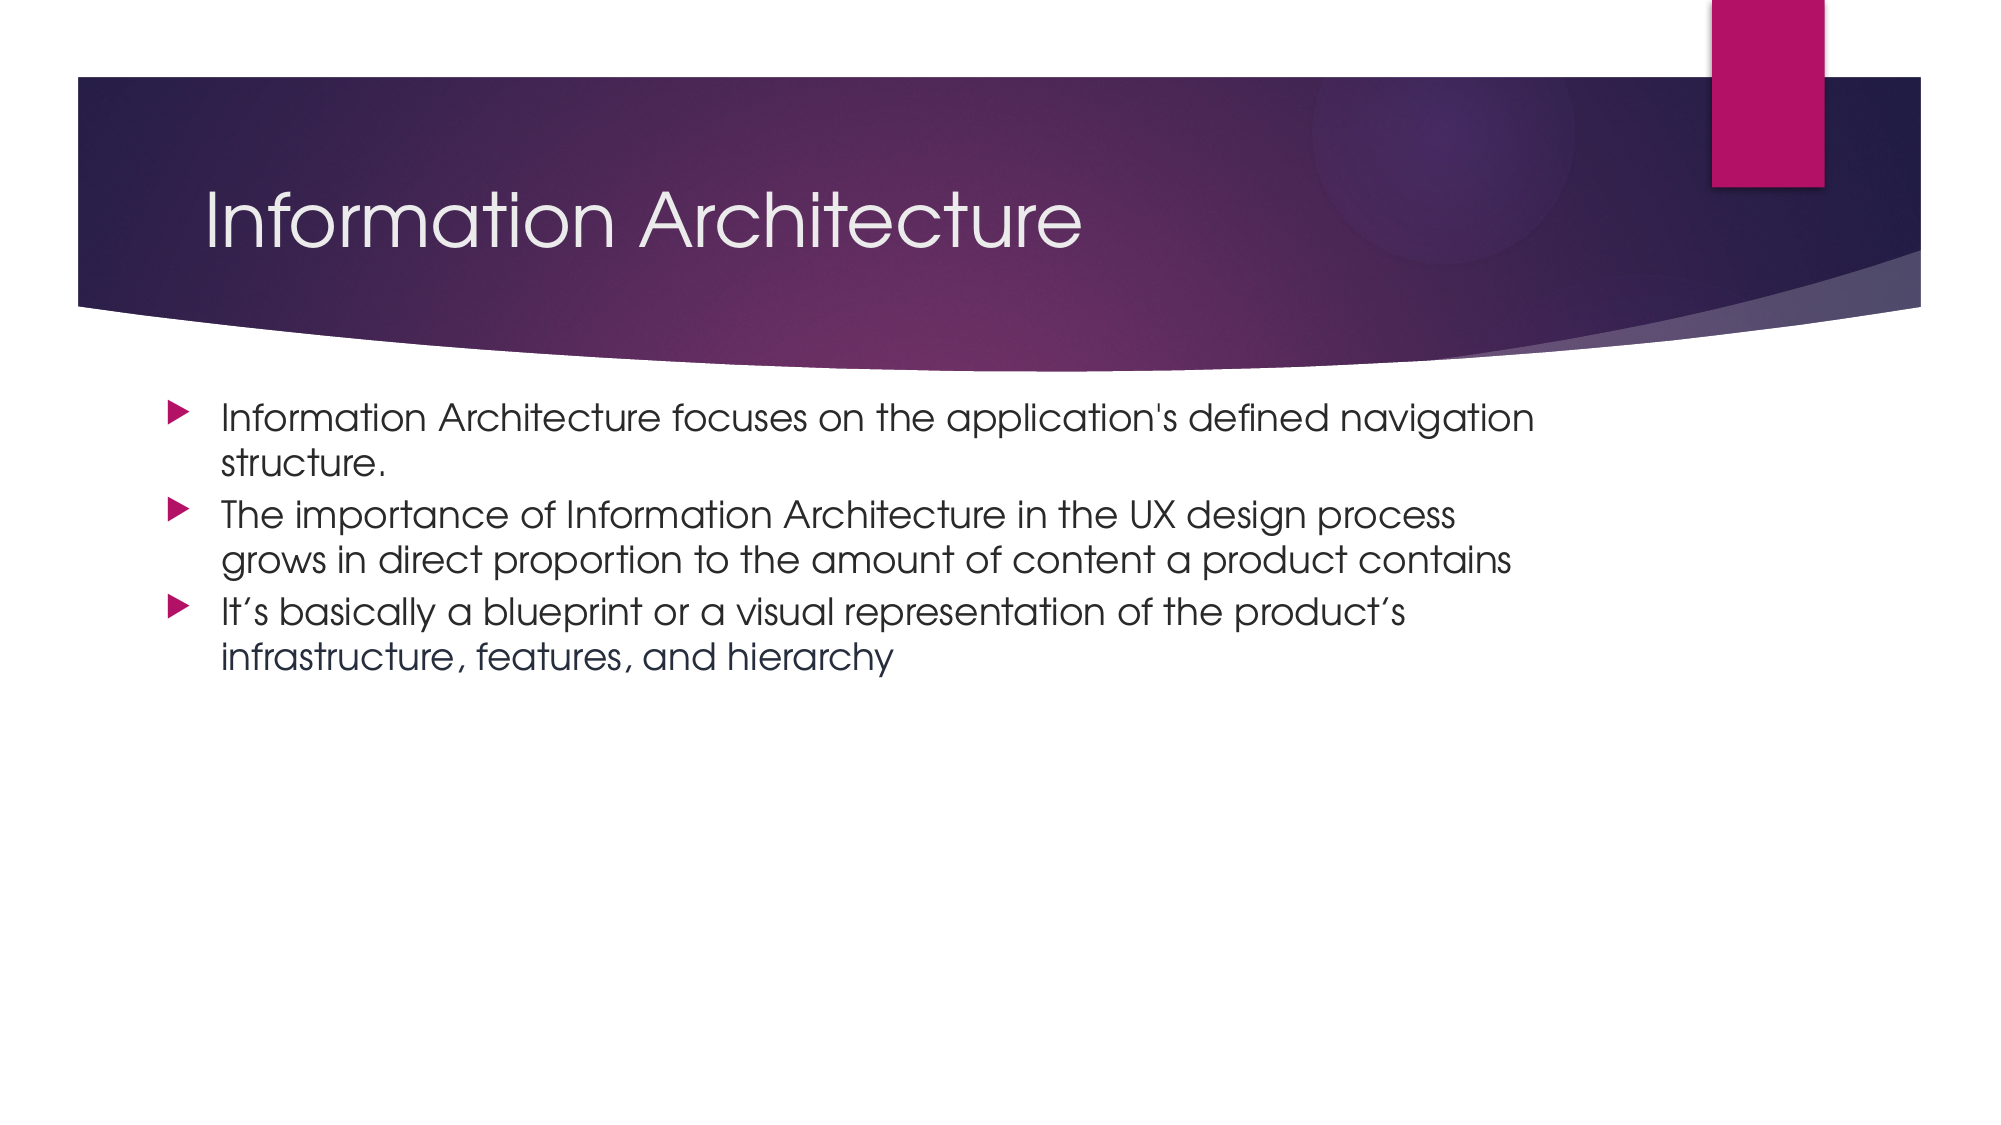

# Information Architecture
Information Architecture focuses on the application's defined navigation structure.
The importance of Information Architecture in the UX design process grows in direct proportion to the amount of content a product contains
It’s basically a blueprint or a visual representation of the product’s infrastructure, features, and hierarchy